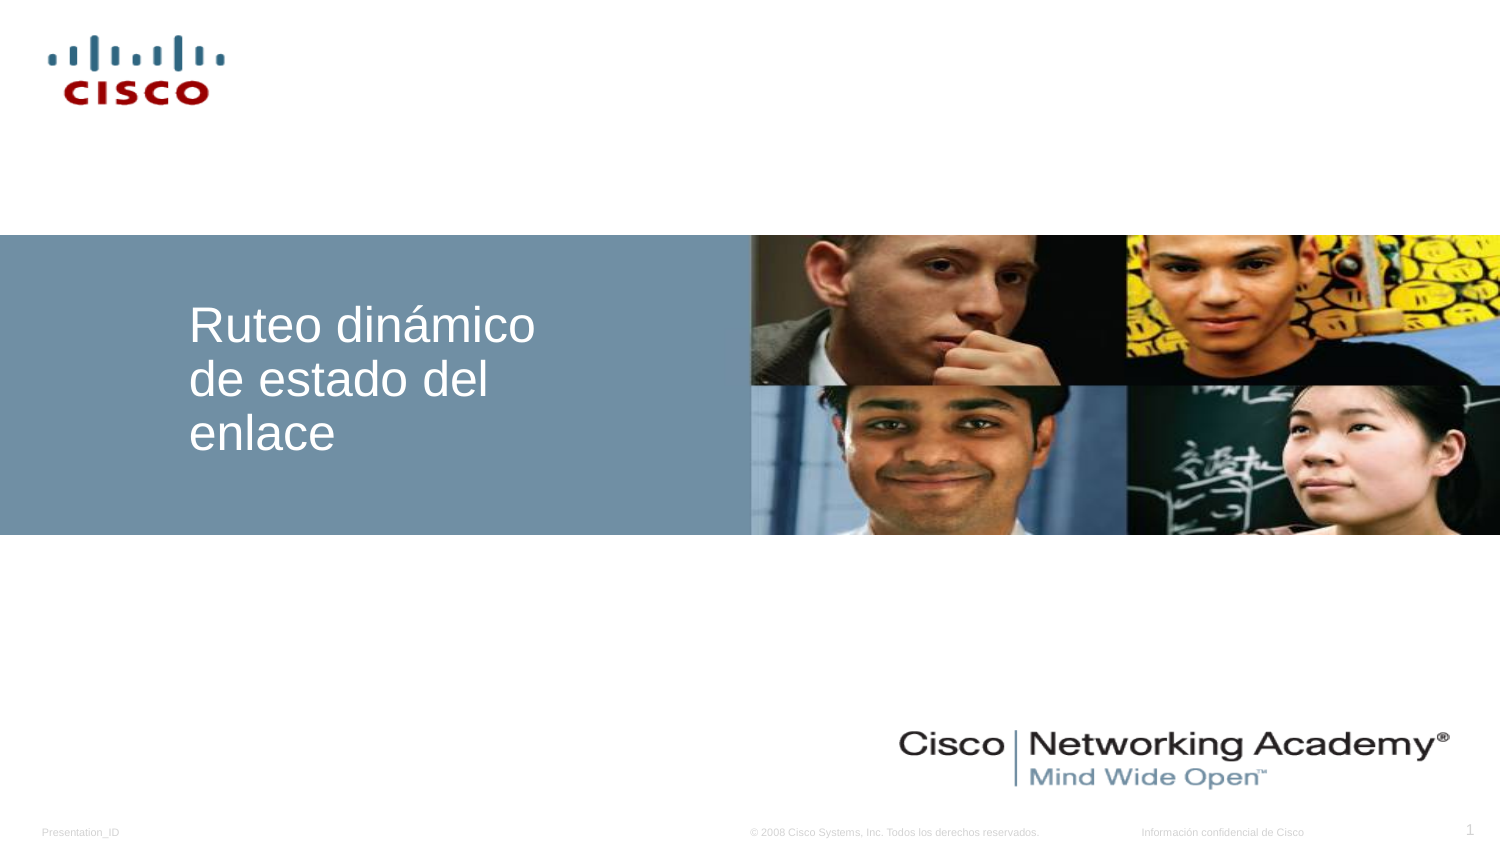

# Ruteo dinámico de estado del enlace